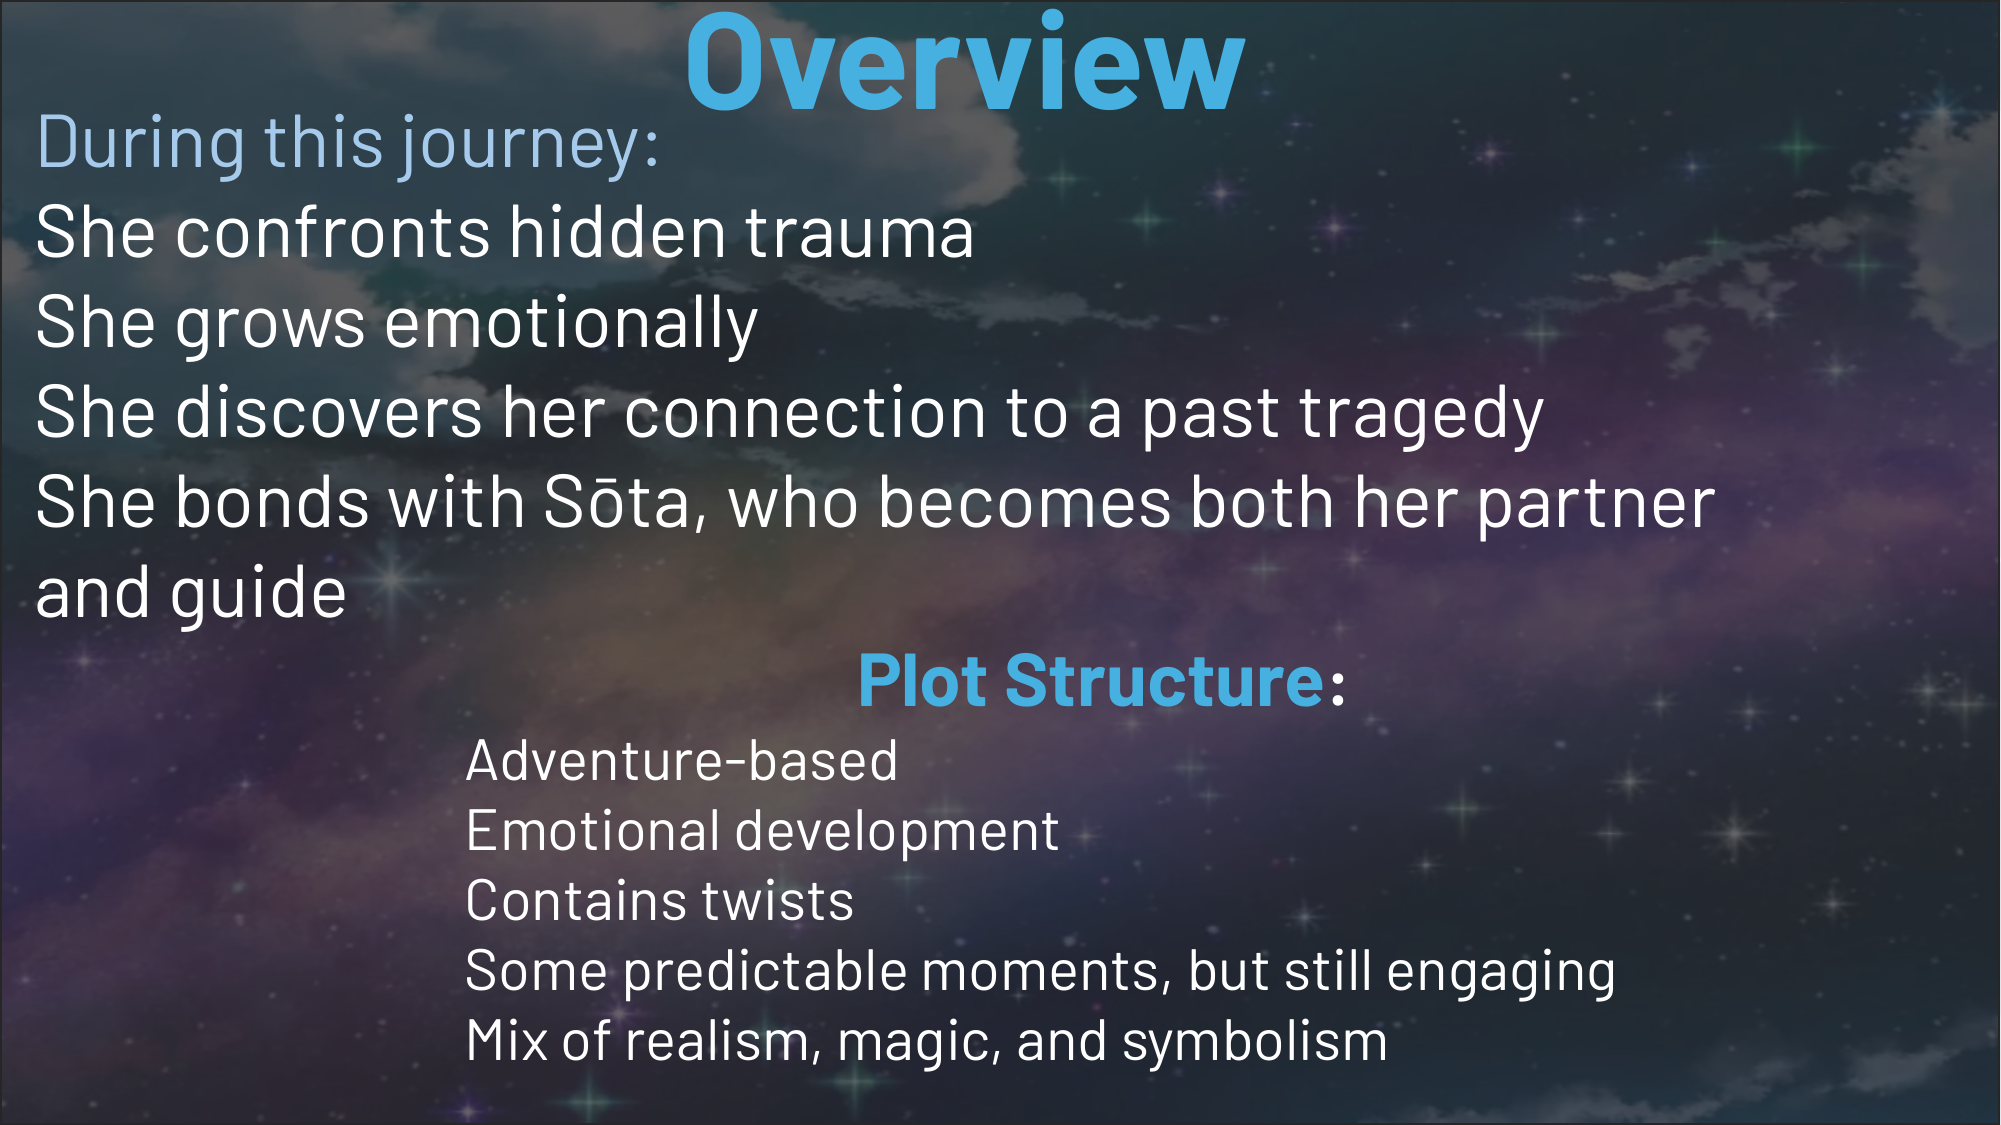

Overview
During this journey:
She confronts hidden trauma
She grows emotionally
She discovers her connection to a past tragedy
She bonds with Sōta, who becomes both her partner and guide

Plot Structure:
Adventure-based
Emotional development
Contains twists
Some predictable moments, but still engaging
Mix of realism, magic, and symbolism